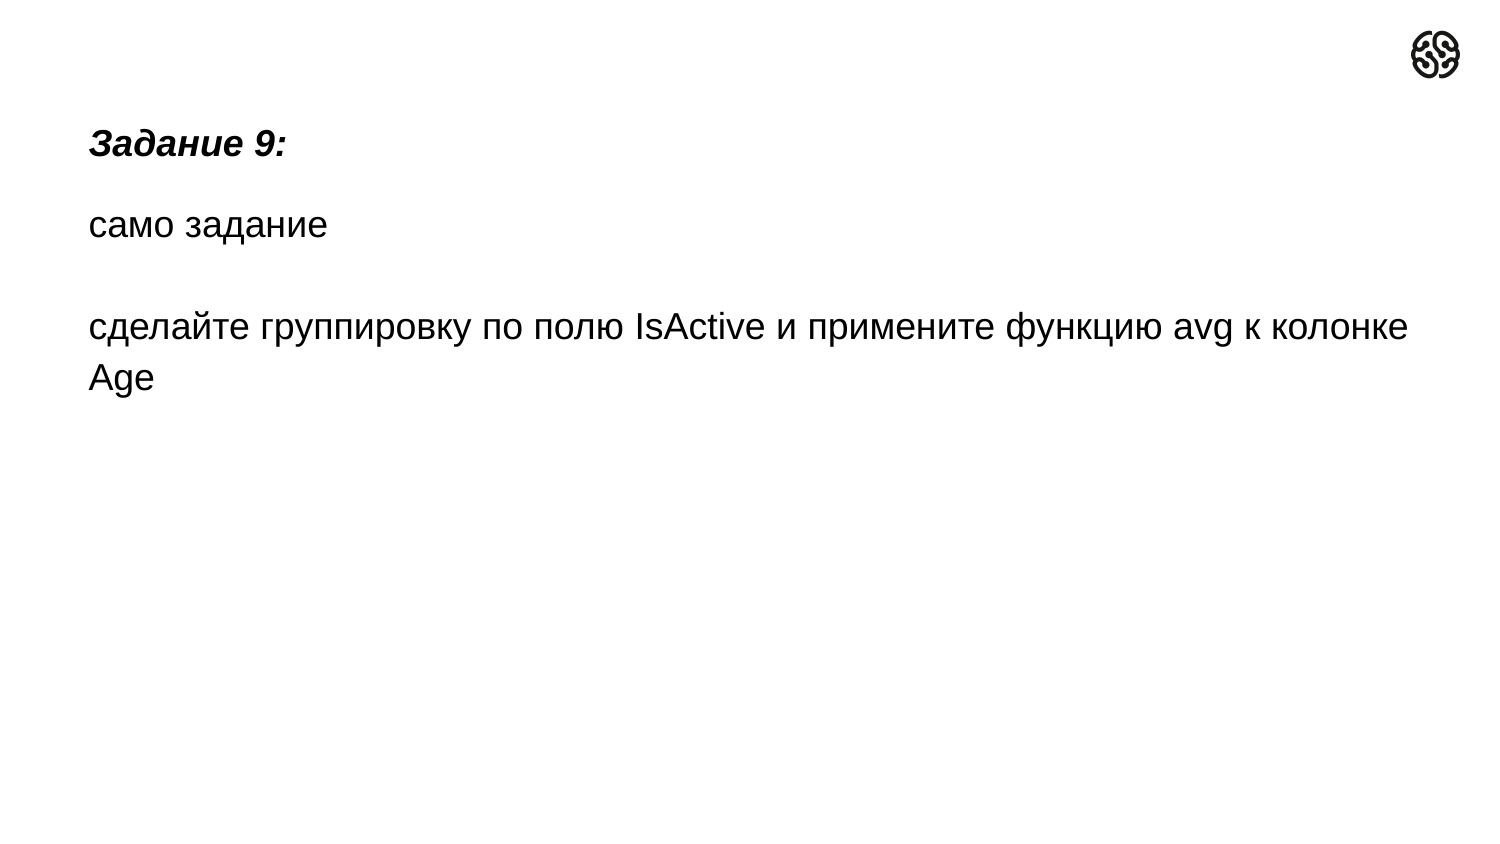

Задание 9:
само задание
сделайте группировку по полю IsActive и примените функцию avg к колонке Age